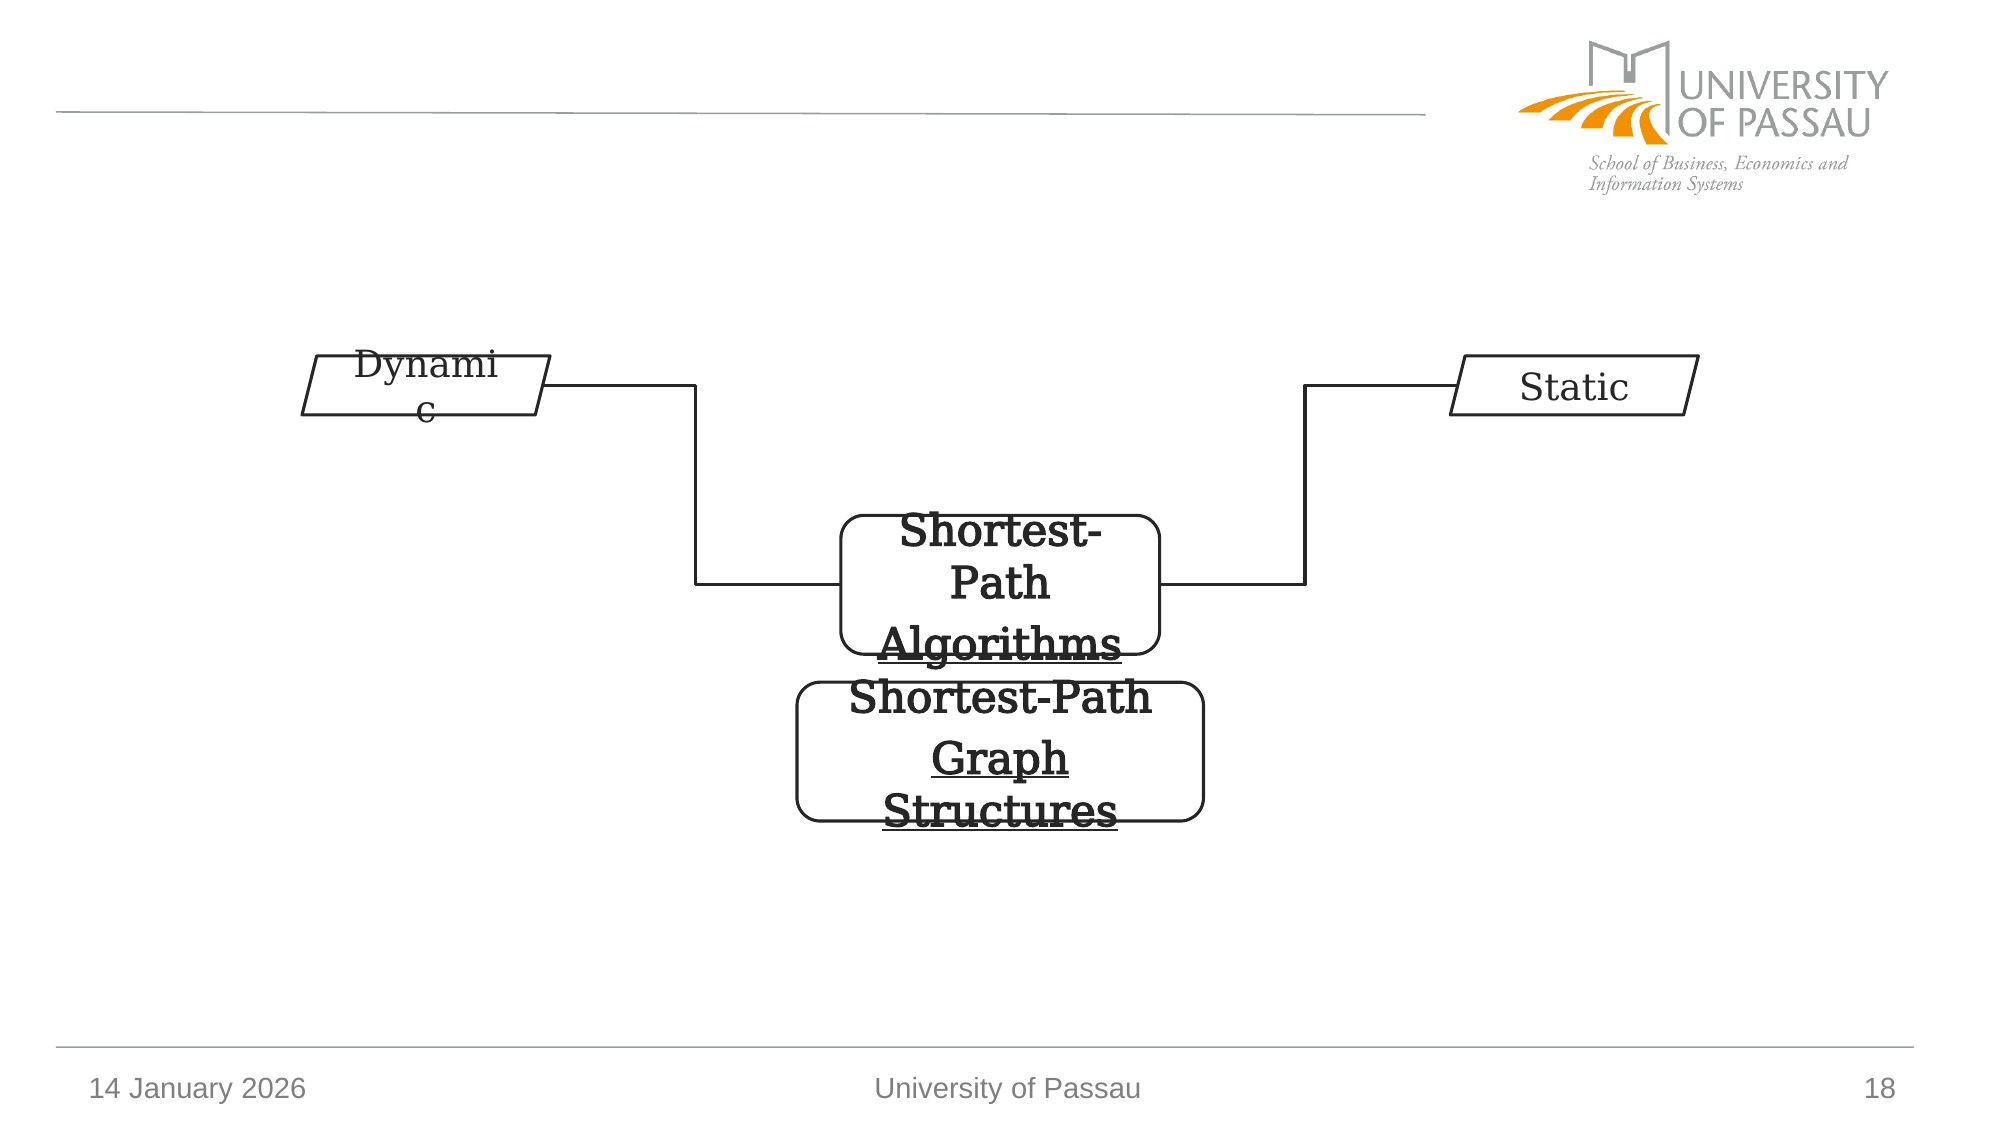

Dynamic
Static
Shortest-Path
Algorithms
Shortest-Path
Graph Structures
14 January 2026
University of Passau
18